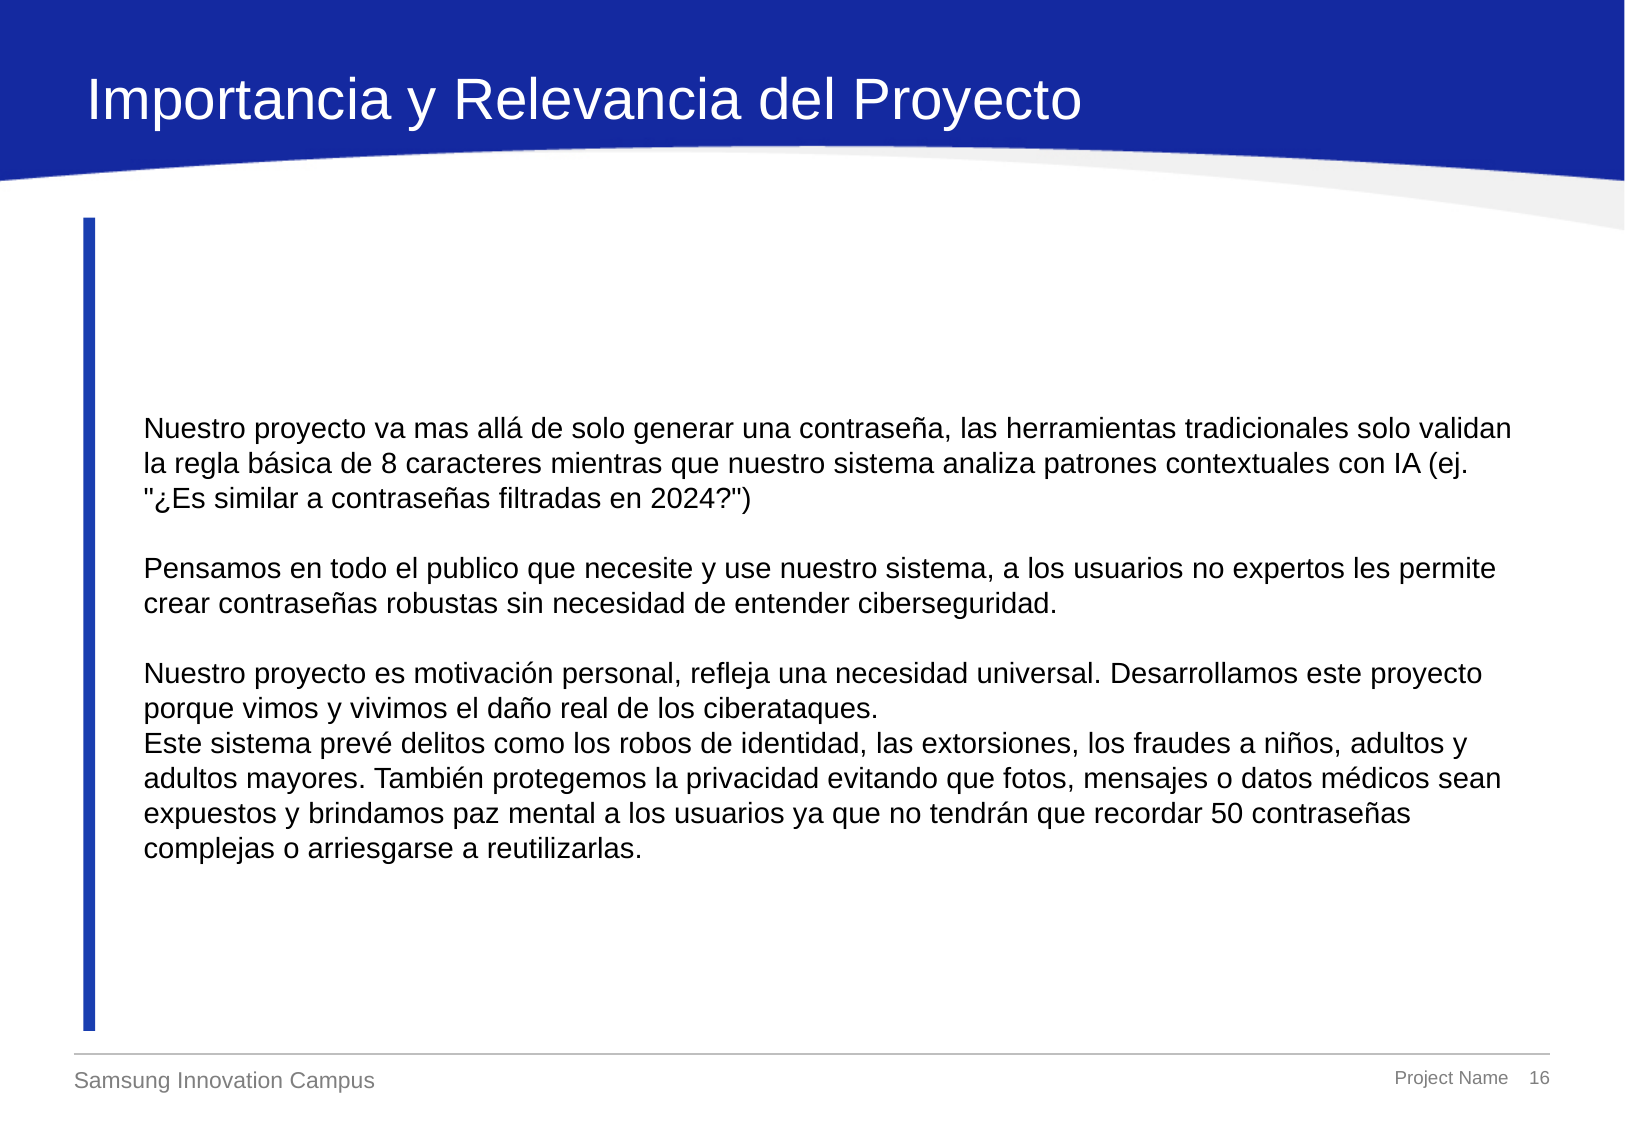

Importancia y Relevancia del Proyecto

Nuestro proyecto va mas allá de solo generar una contraseña, las herramientas tradicionales solo validan la regla básica de 8 caracteres mientras que nuestro sistema analiza patrones contextuales con IA (ej. "¿Es similar a contraseñas filtradas en 2024?")

Pensamos en todo el publico que necesite y use nuestro sistema, a los usuarios no expertos les permite crear contraseñas robustas sin necesidad de entender ciberseguridad.

Nuestro proyecto es motivación personal, refleja una necesidad universal. Desarrollamos este proyecto porque vimos y vivimos el daño real de los ciberataques.
Este sistema prevé delitos como los robos de identidad, las extorsiones, los fraudes a niños, adultos y adultos mayores. También protegemos la privacidad evitando que fotos, mensajes o datos médicos sean expuestos y brindamos paz mental a los usuarios ya que no tendrán que recordar 50 contraseñas complejas o arriesgarse a reutilizarlas.